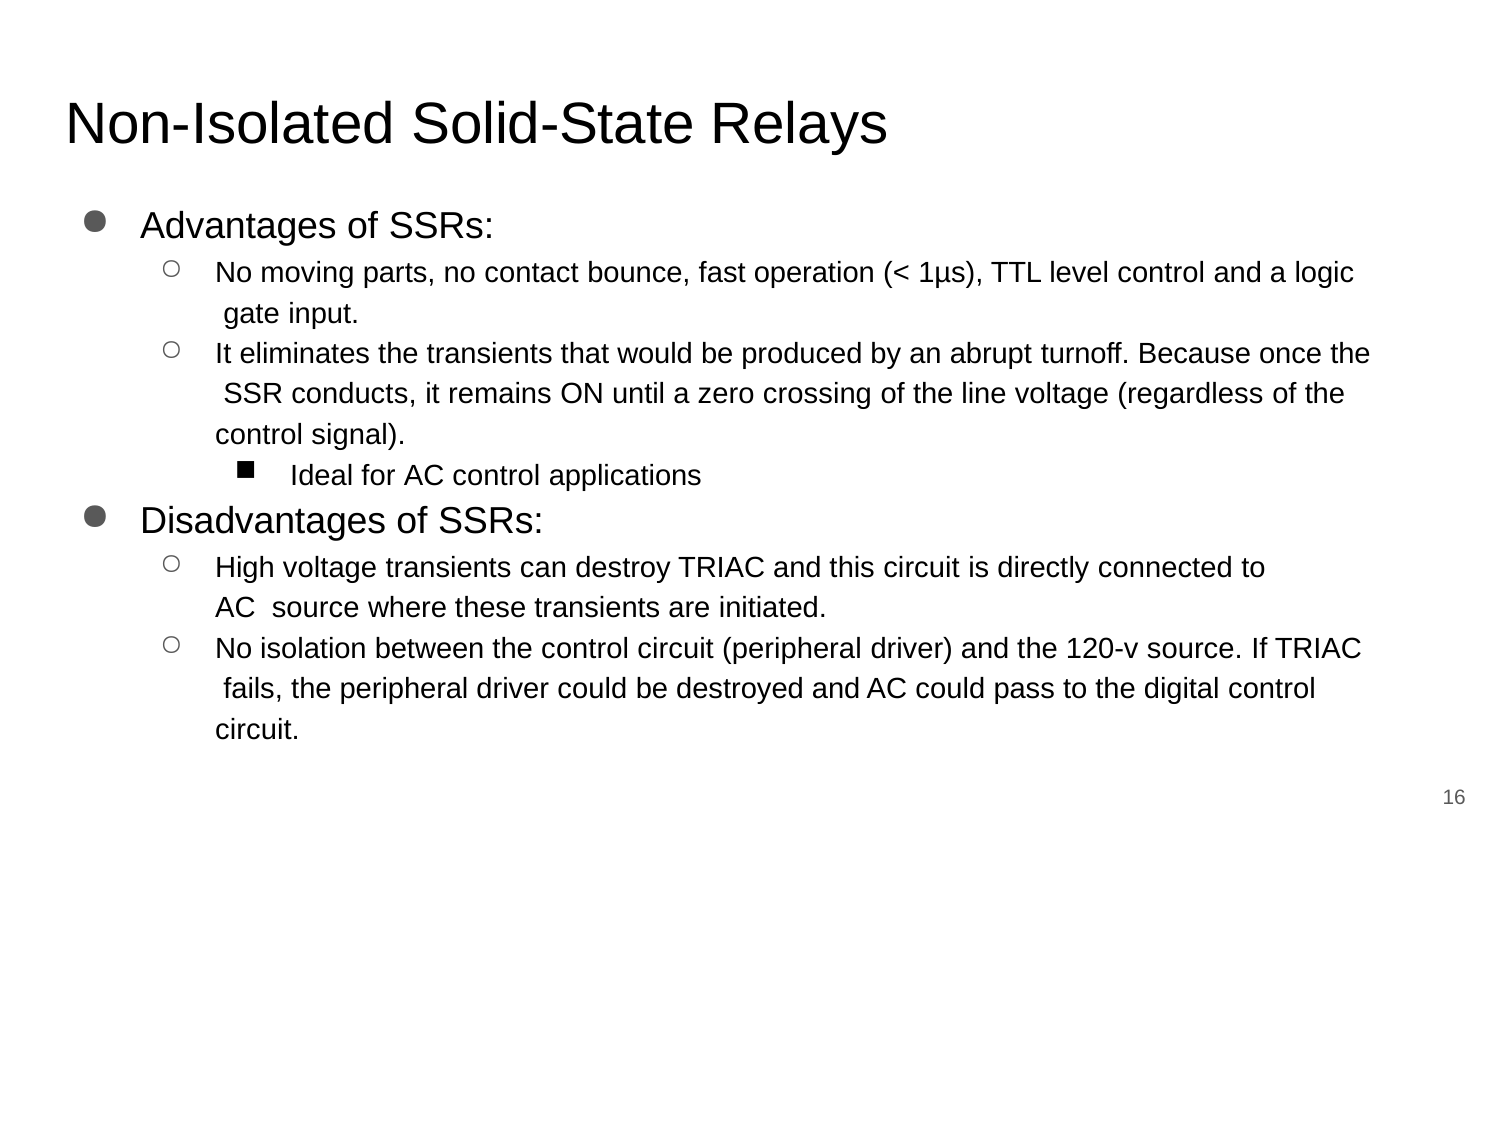

# Non-Isolated Solid-State Relays
Advantages of SSRs:
No moving parts, no contact bounce, fast operation (< 1µs), TTL level control and a logic  gate input.
It eliminates the transients that would be produced by an abrupt turnoff. Because once the  SSR conducts, it remains ON until a zero crossing of the line voltage (regardless of the  control signal).
Ideal for AC control applications
Disadvantages of SSRs:
High voltage transients can destroy TRIAC and this circuit is directly connected to AC  source where these transients are initiated.
No isolation between the control circuit (peripheral driver) and the 120-v source. If TRIAC  fails, the peripheral driver could be destroyed and AC could pass to the digital control  circuit.
16